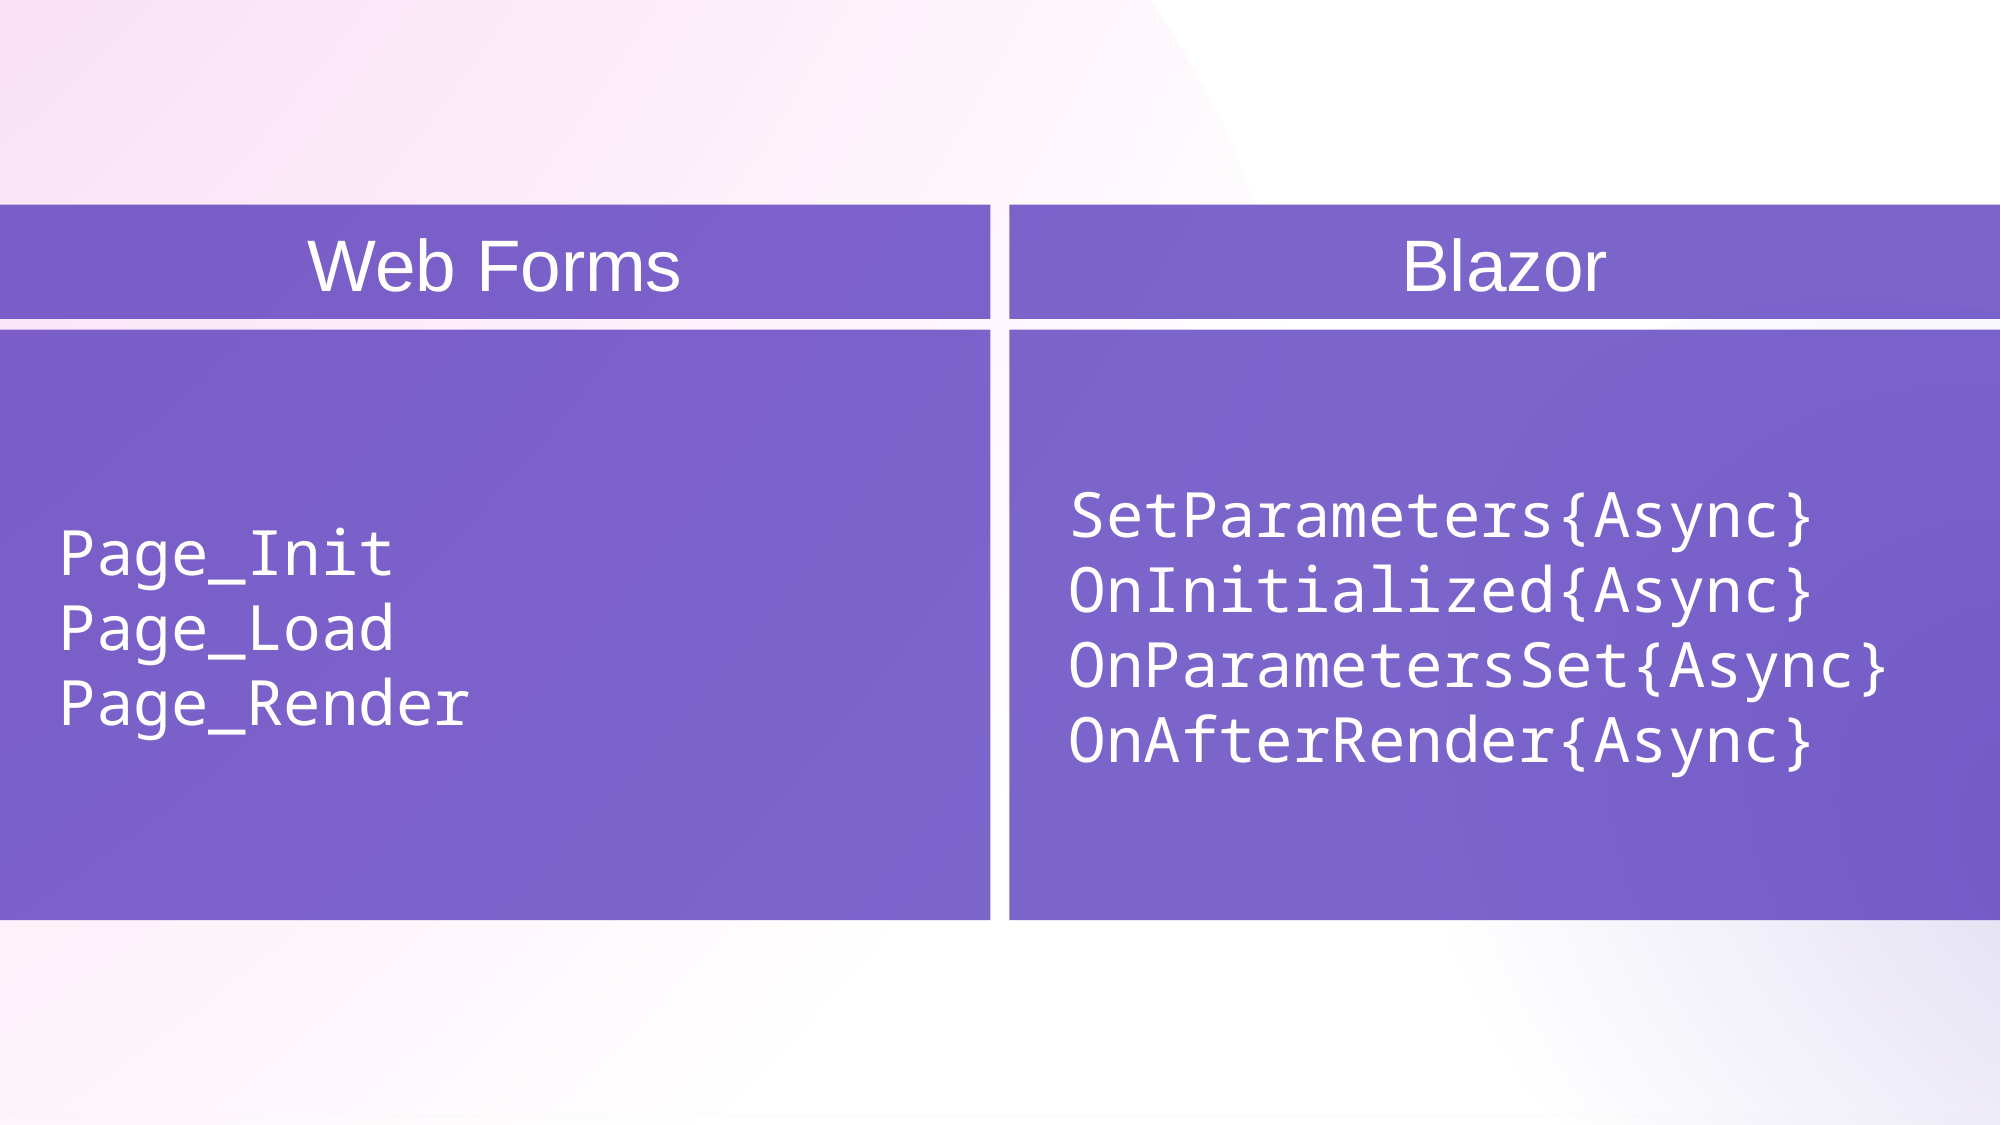

Web Forms
Blazor
Page_Init
Page_Load
Page_Render
SetParameters{Async}
OnInitialized{Async}
OnParametersSet{Async}
OnAfterRender{Async}